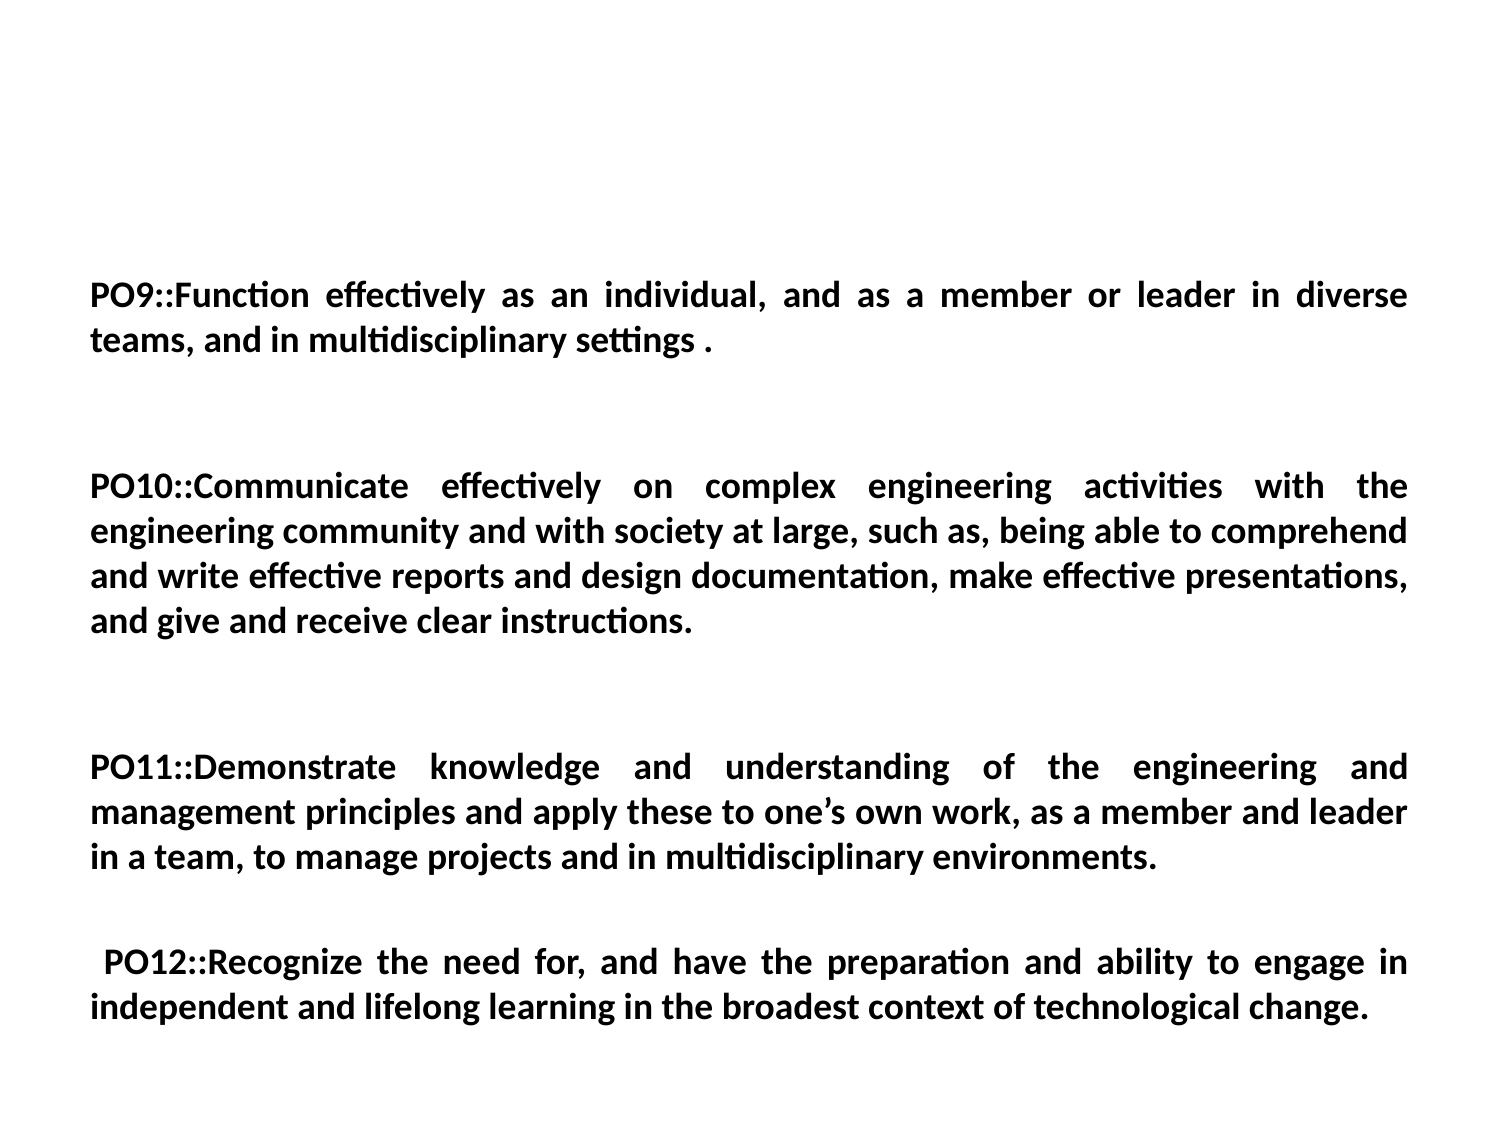

PO9::Function effectively as an individual, and as a member or leader in diverse teams, and in multidisciplinary settings .

PO10::Communicate effectively on complex engineering activities with the engineering community and with society at large, such as, being able to comprehend and write effective reports and design documentation, make effective presentations, and give and receive clear instructions.

PO11::Demonstrate knowledge and understanding of the engineering and management principles and apply these to one’s own work, as a member and leader in a team, to manage projects and in multidisciplinary environments.

 PO12::Recognize the need for, and have the preparation and ability to engage in independent and lifelong learning in the broadest context of technological change.